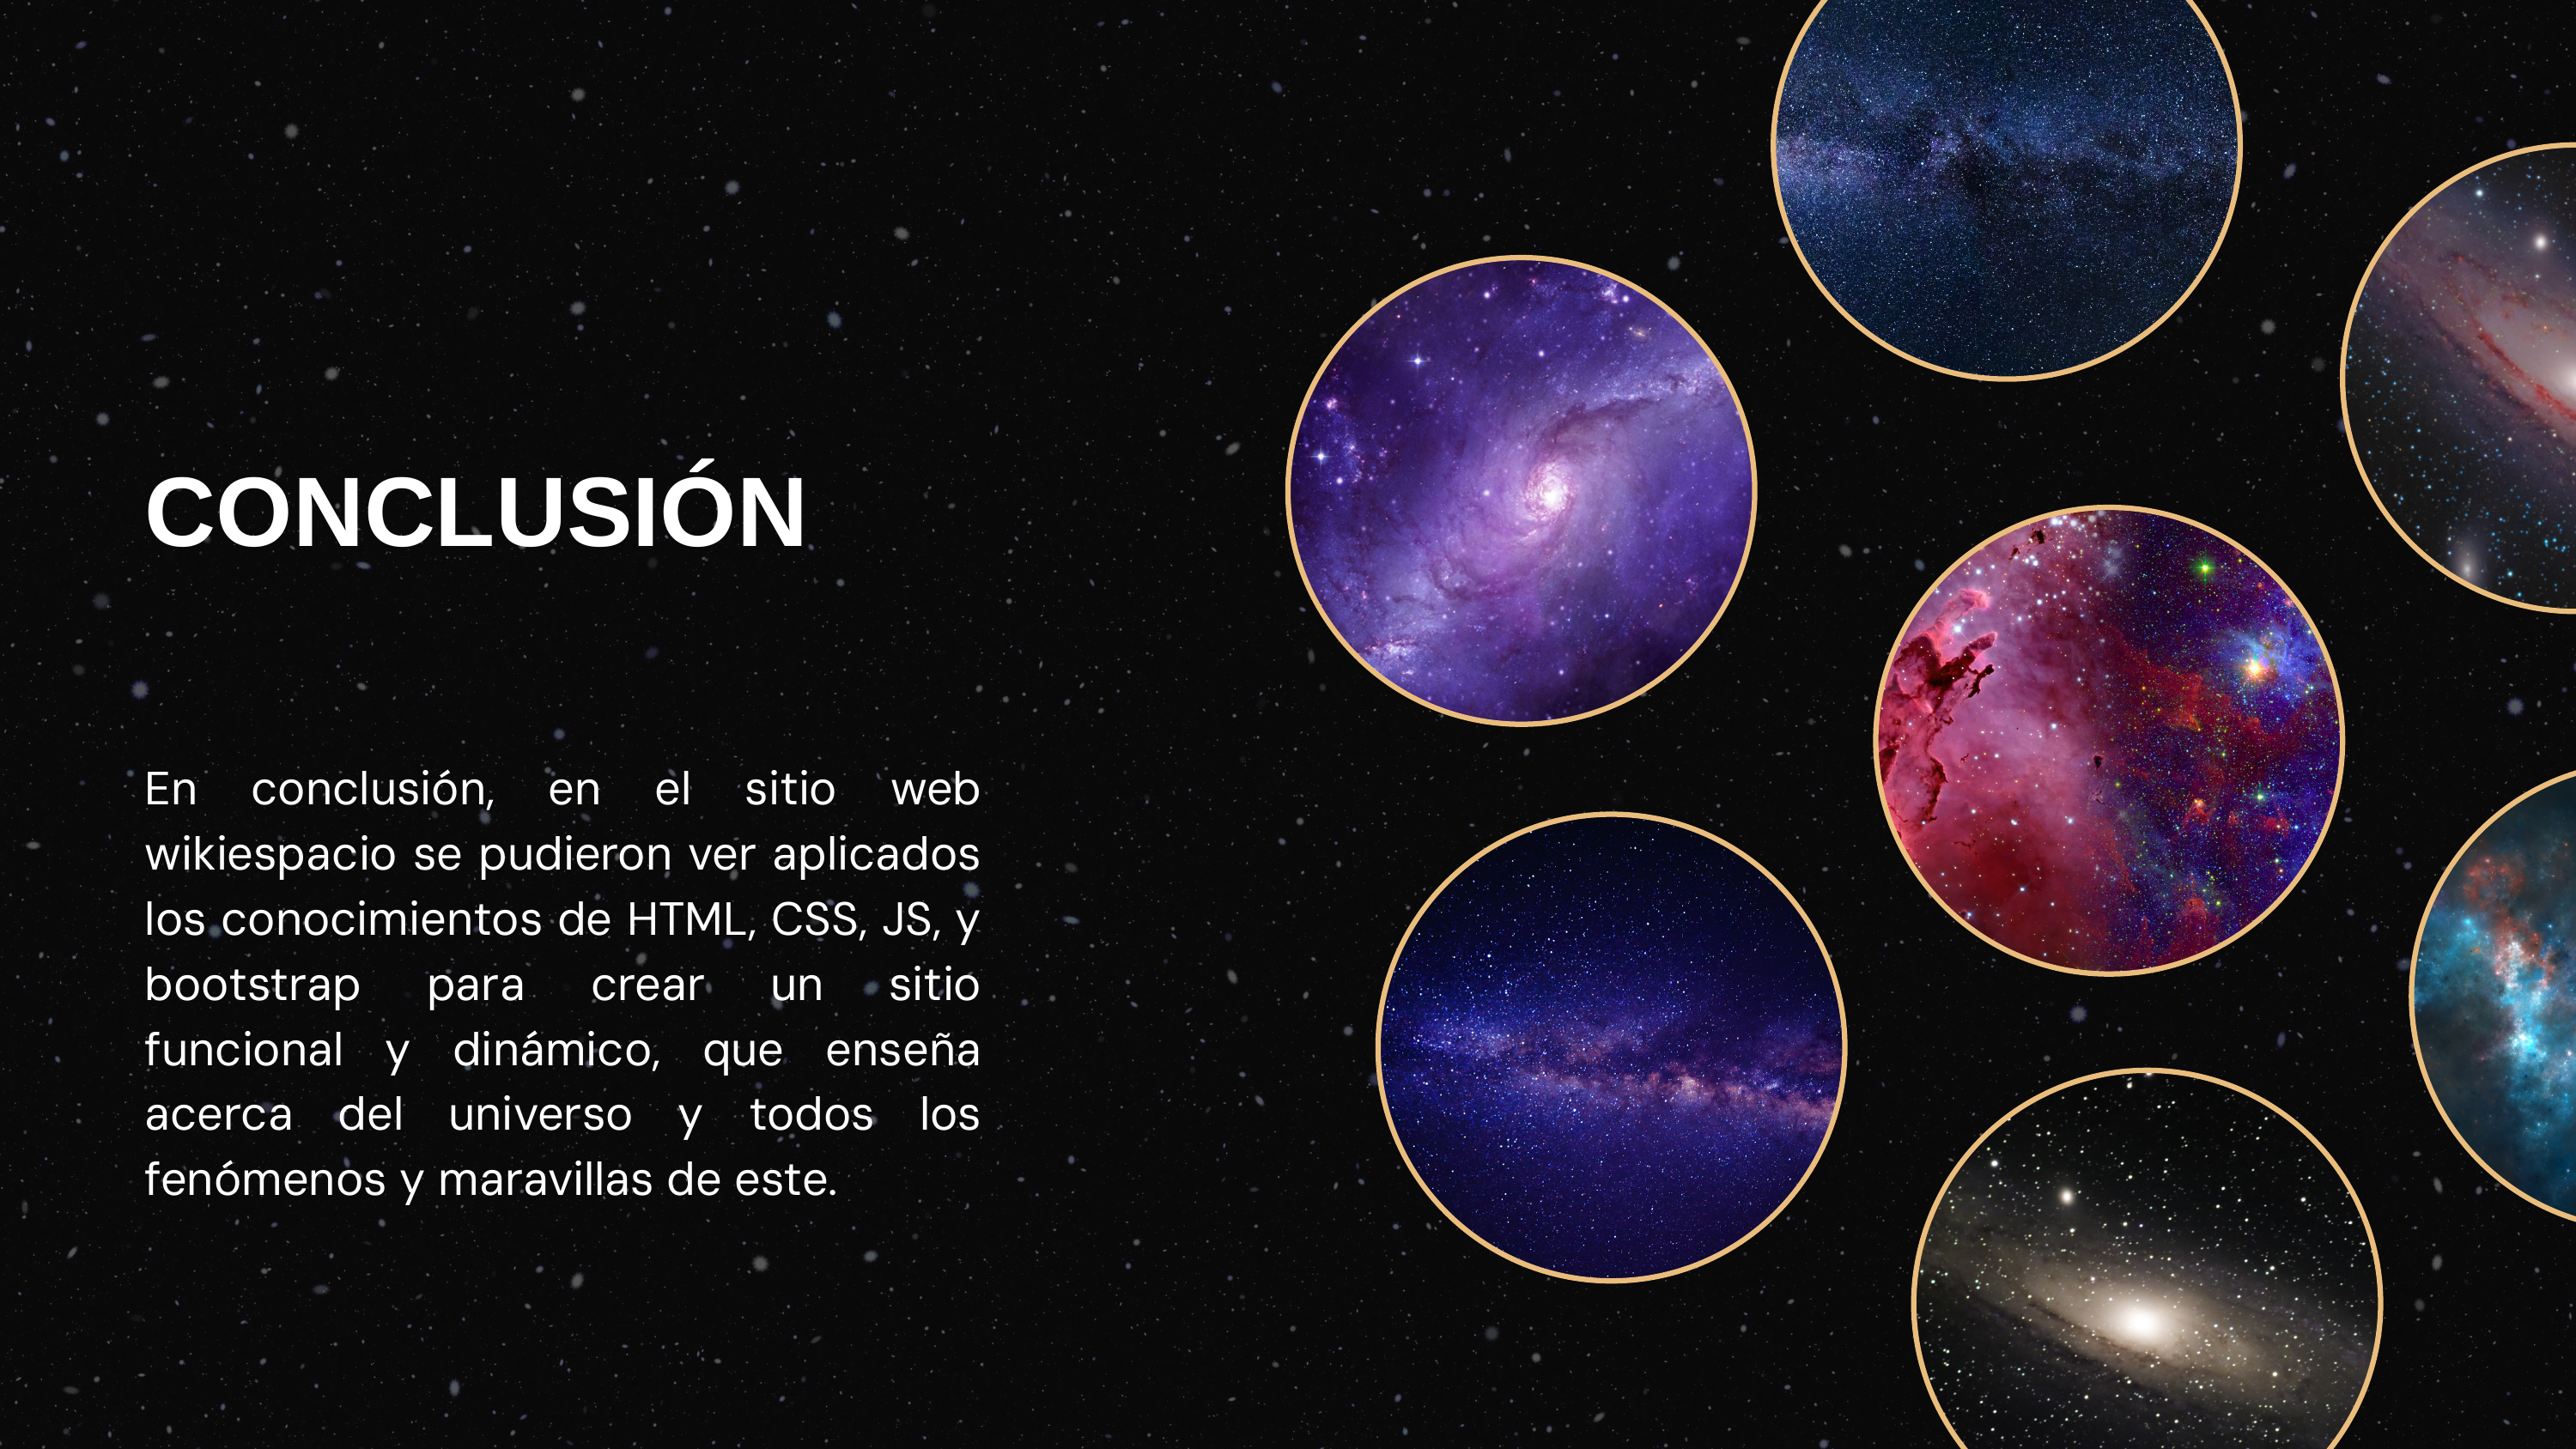

CONCLUSIÓN

En conclusión, en el sitio web wikiespacio se pudieron ver aplicados los conocimientos de HTML, CSS, JS, y bootstrap para crear un sitio funcional y dinámico, que enseña acerca del universo y todos los fenómenos y maravillas de este.